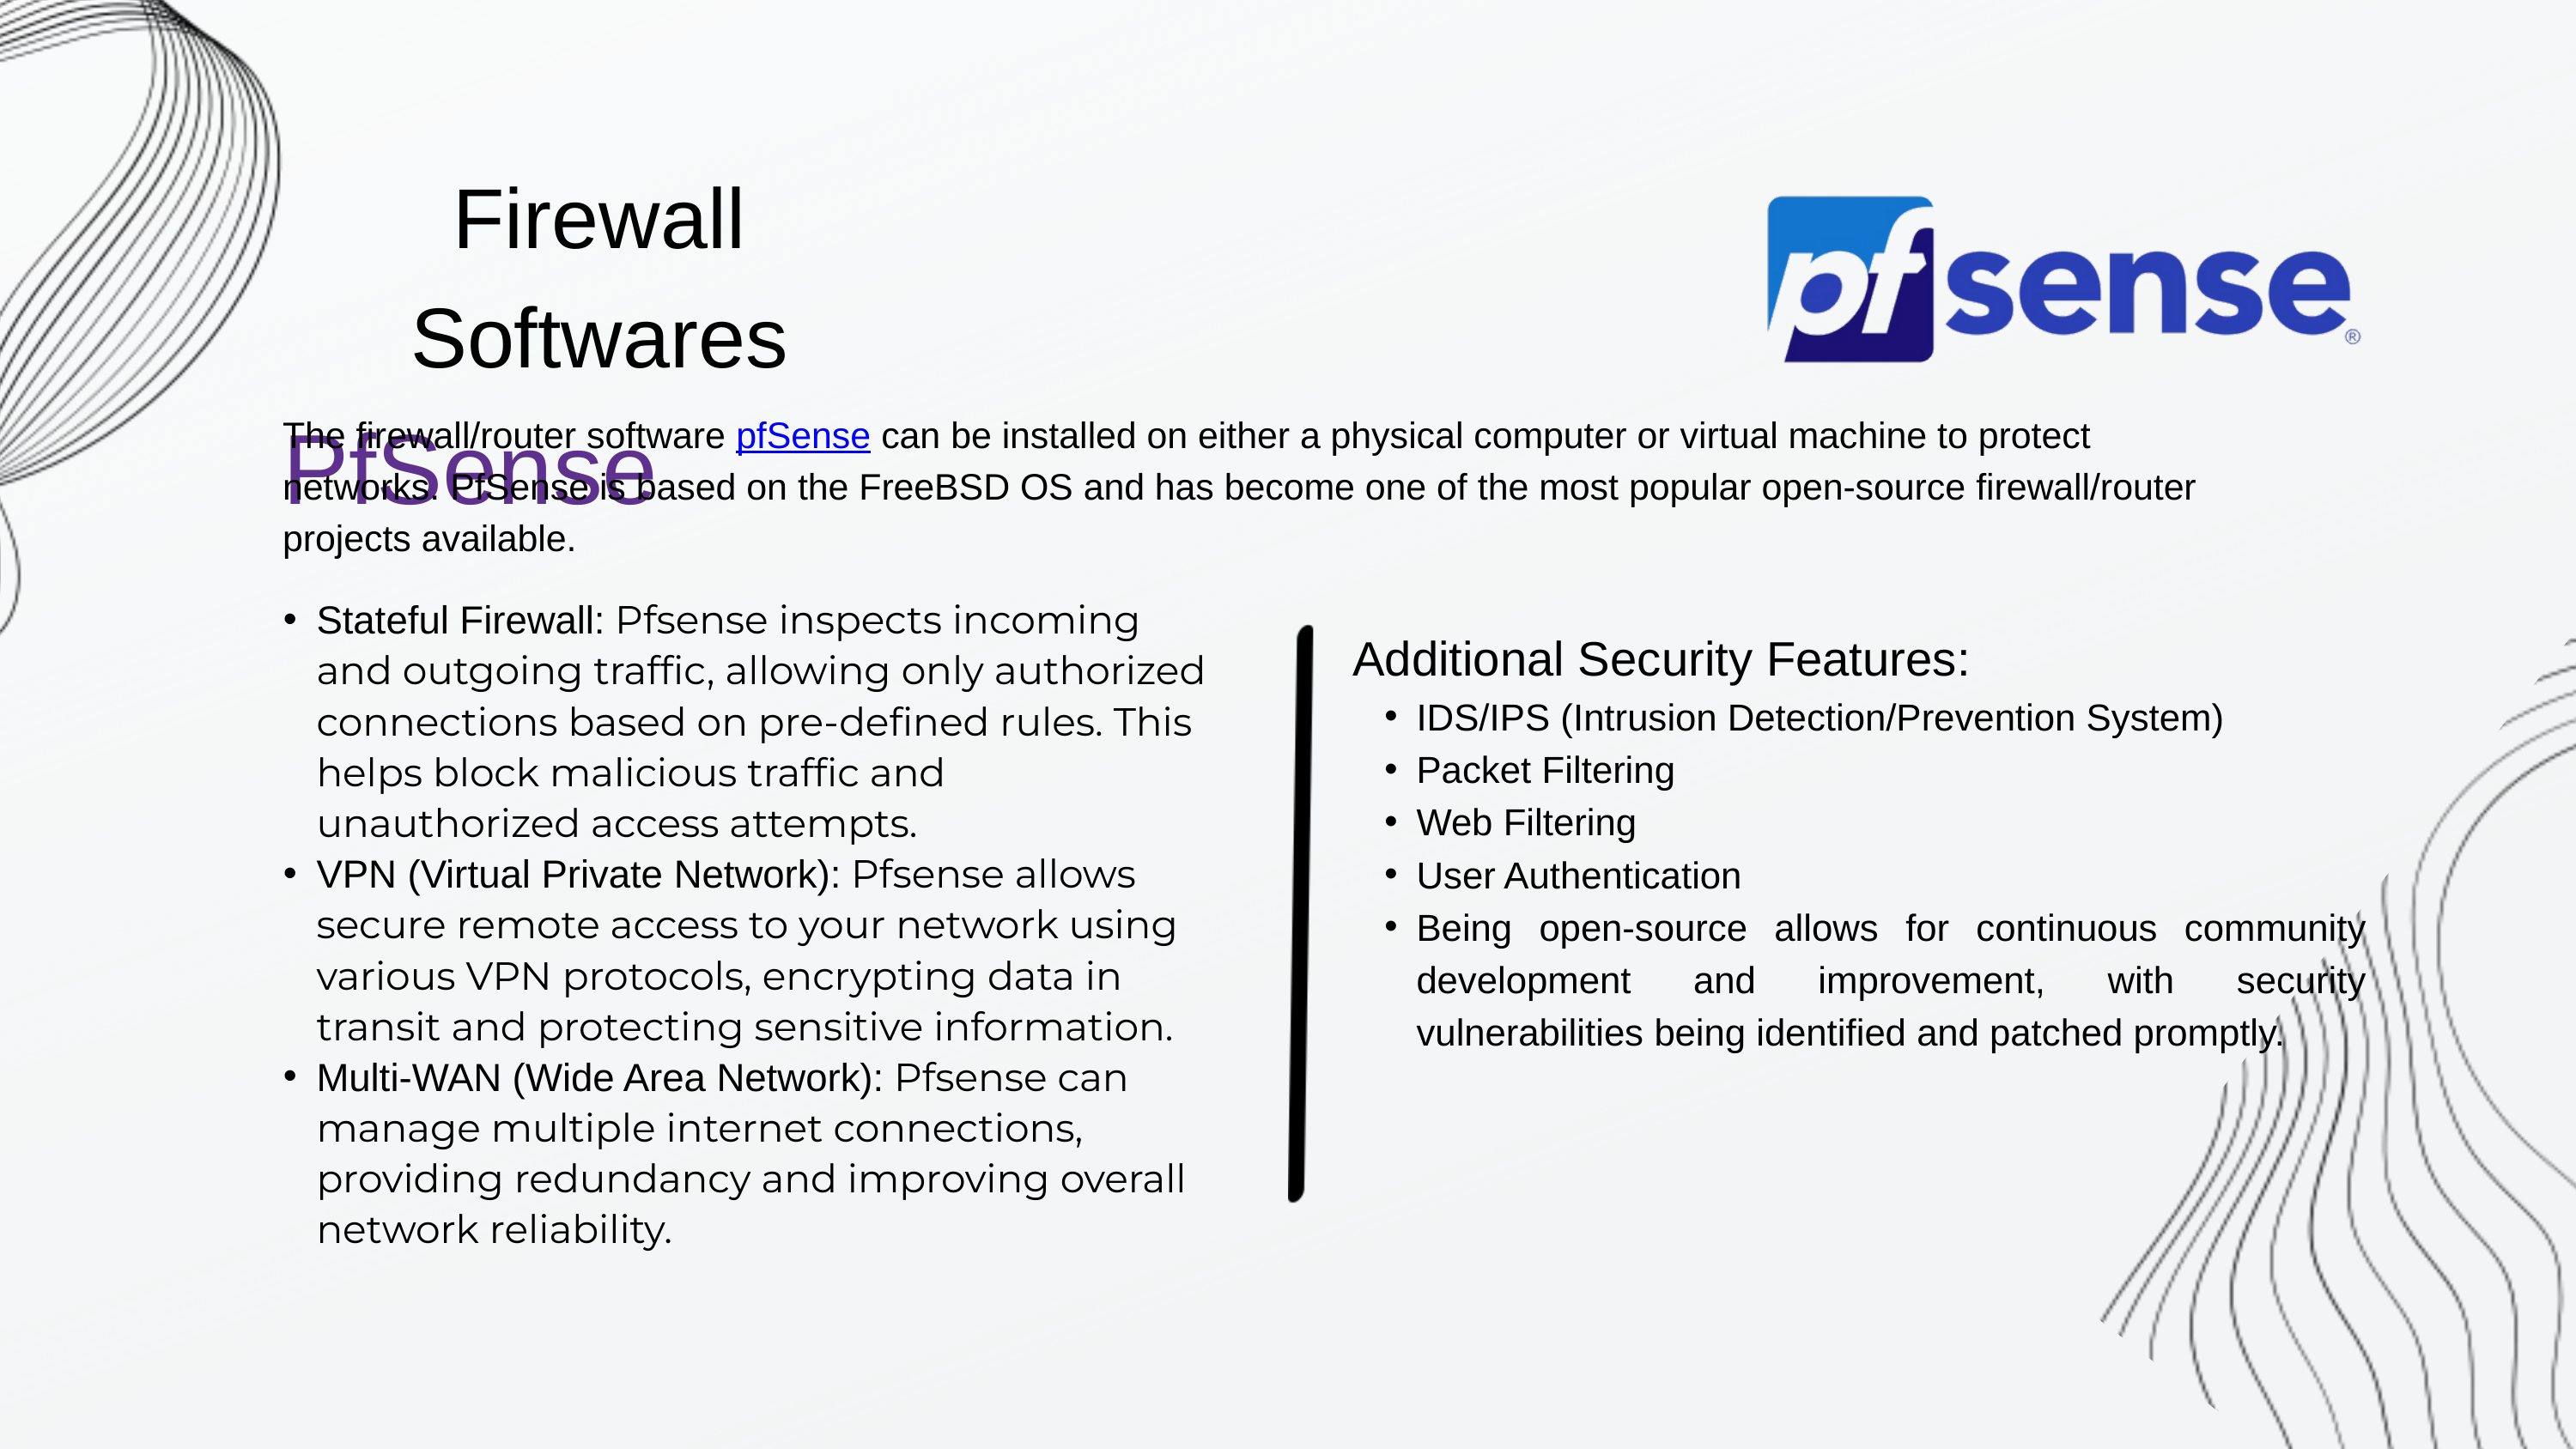

Firewall Softwares
PfSense

The firewall/router software pfSense can be installed on either a physical computer or virtual machine to protect networks. PfSense is based on the FreeBSD OS and has become one of the most popular open-source firewall/router projects available.
Stateful Firewall: Pfsense inspects incoming and outgoing traffic, allowing only authorized connections based on pre-defined rules. This helps block malicious traffic and unauthorized access attempts.
VPN (Virtual Private Network): Pfsense allows secure remote access to your network using various VPN protocols, encrypting data in transit and protecting sensitive information.
Multi-WAN (Wide Area Network): Pfsense can manage multiple internet connections, providing redundancy and improving overall network reliability.
Additional Security Features:
IDS/IPS (Intrusion Detection/Prevention System)
Packet Filtering
Web Filtering
User Authentication
Being open-source allows for continuous community development and improvement, with security vulnerabilities being identified and patched promptly.